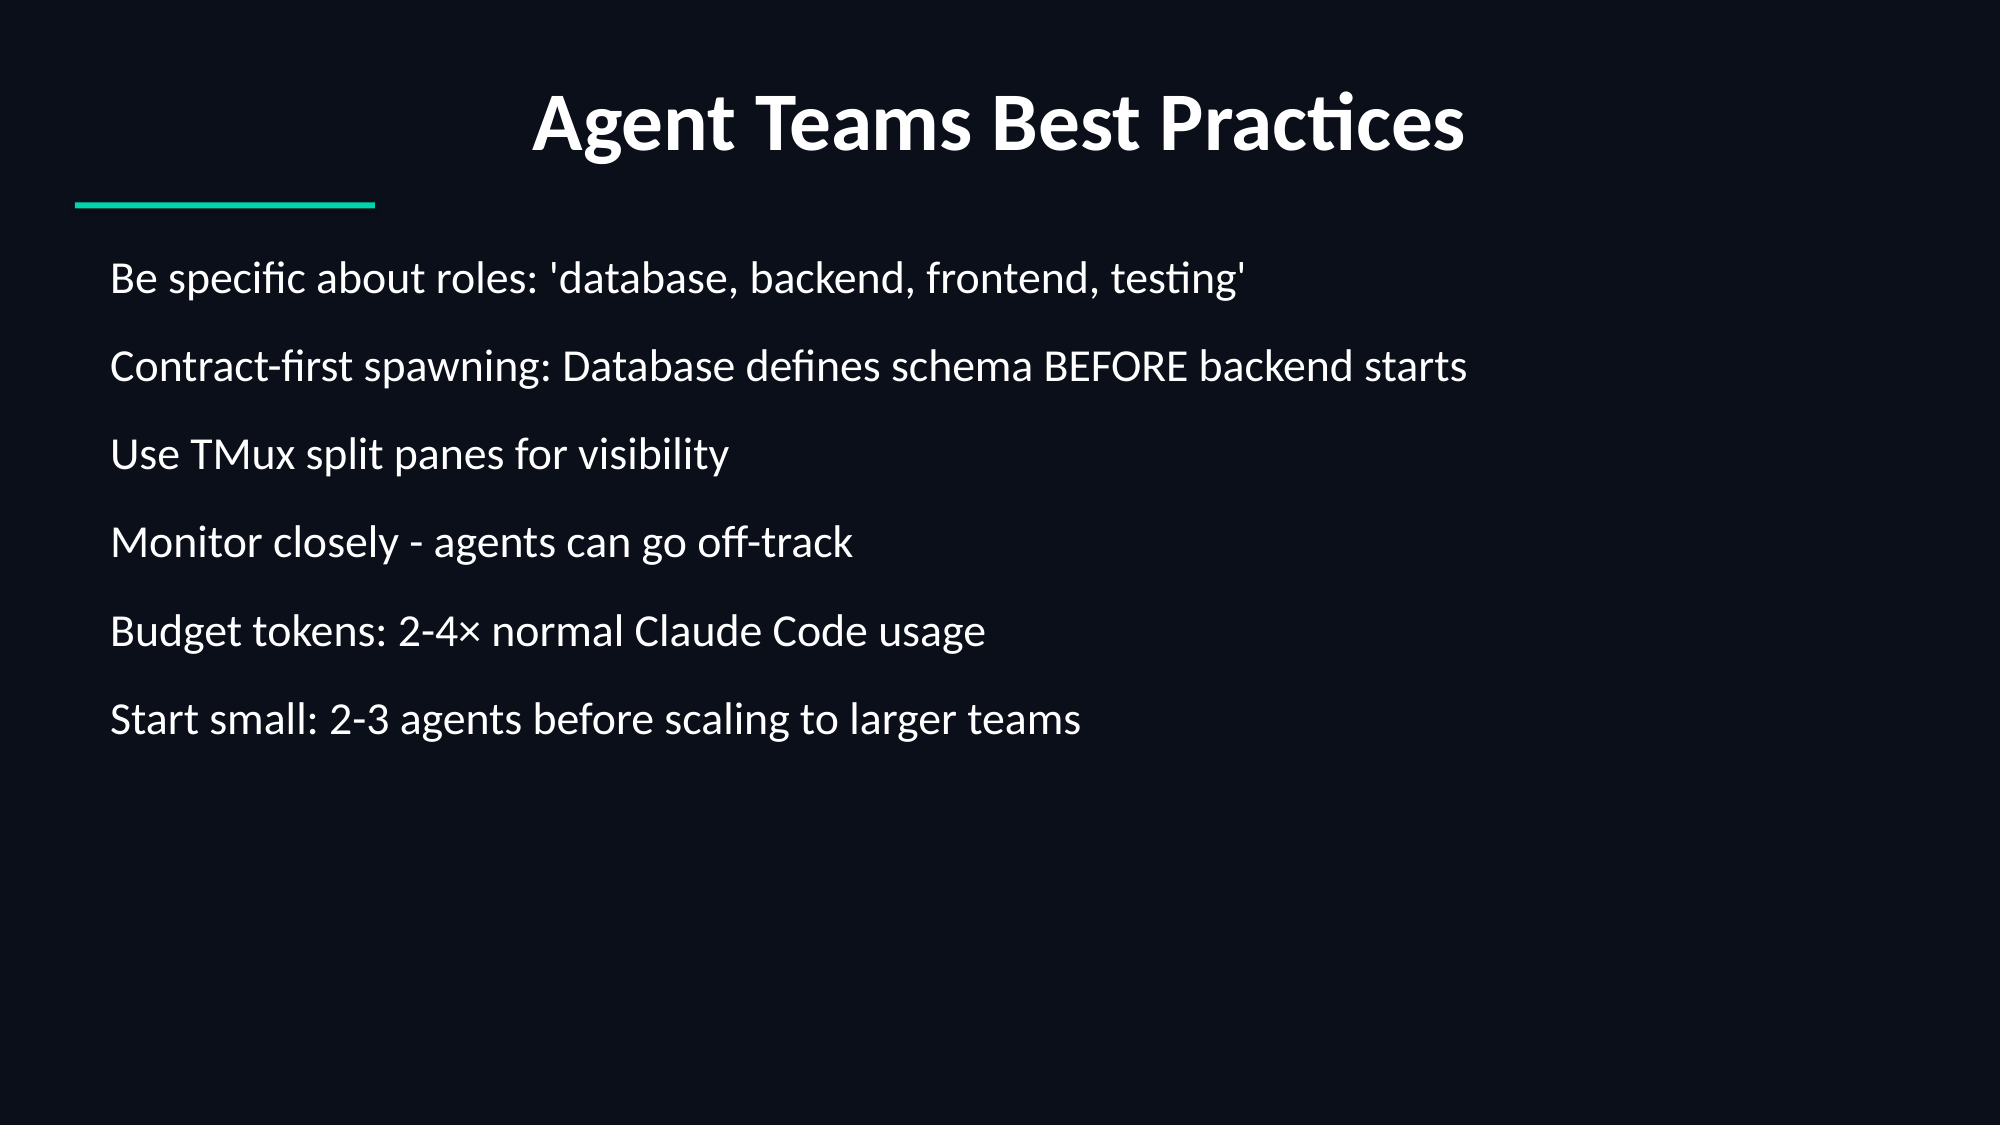

Agent Teams Best Practices

  Be specific about roles: 'database, backend, frontend, testing'
  Contract-first spawning: Database defines schema BEFORE backend starts
  Use TMux split panes for visibility
  Monitor closely - agents can go off-track
  Budget tokens: 2-4× normal Claude Code usage
  Start small: 2-3 agents before scaling to larger teams